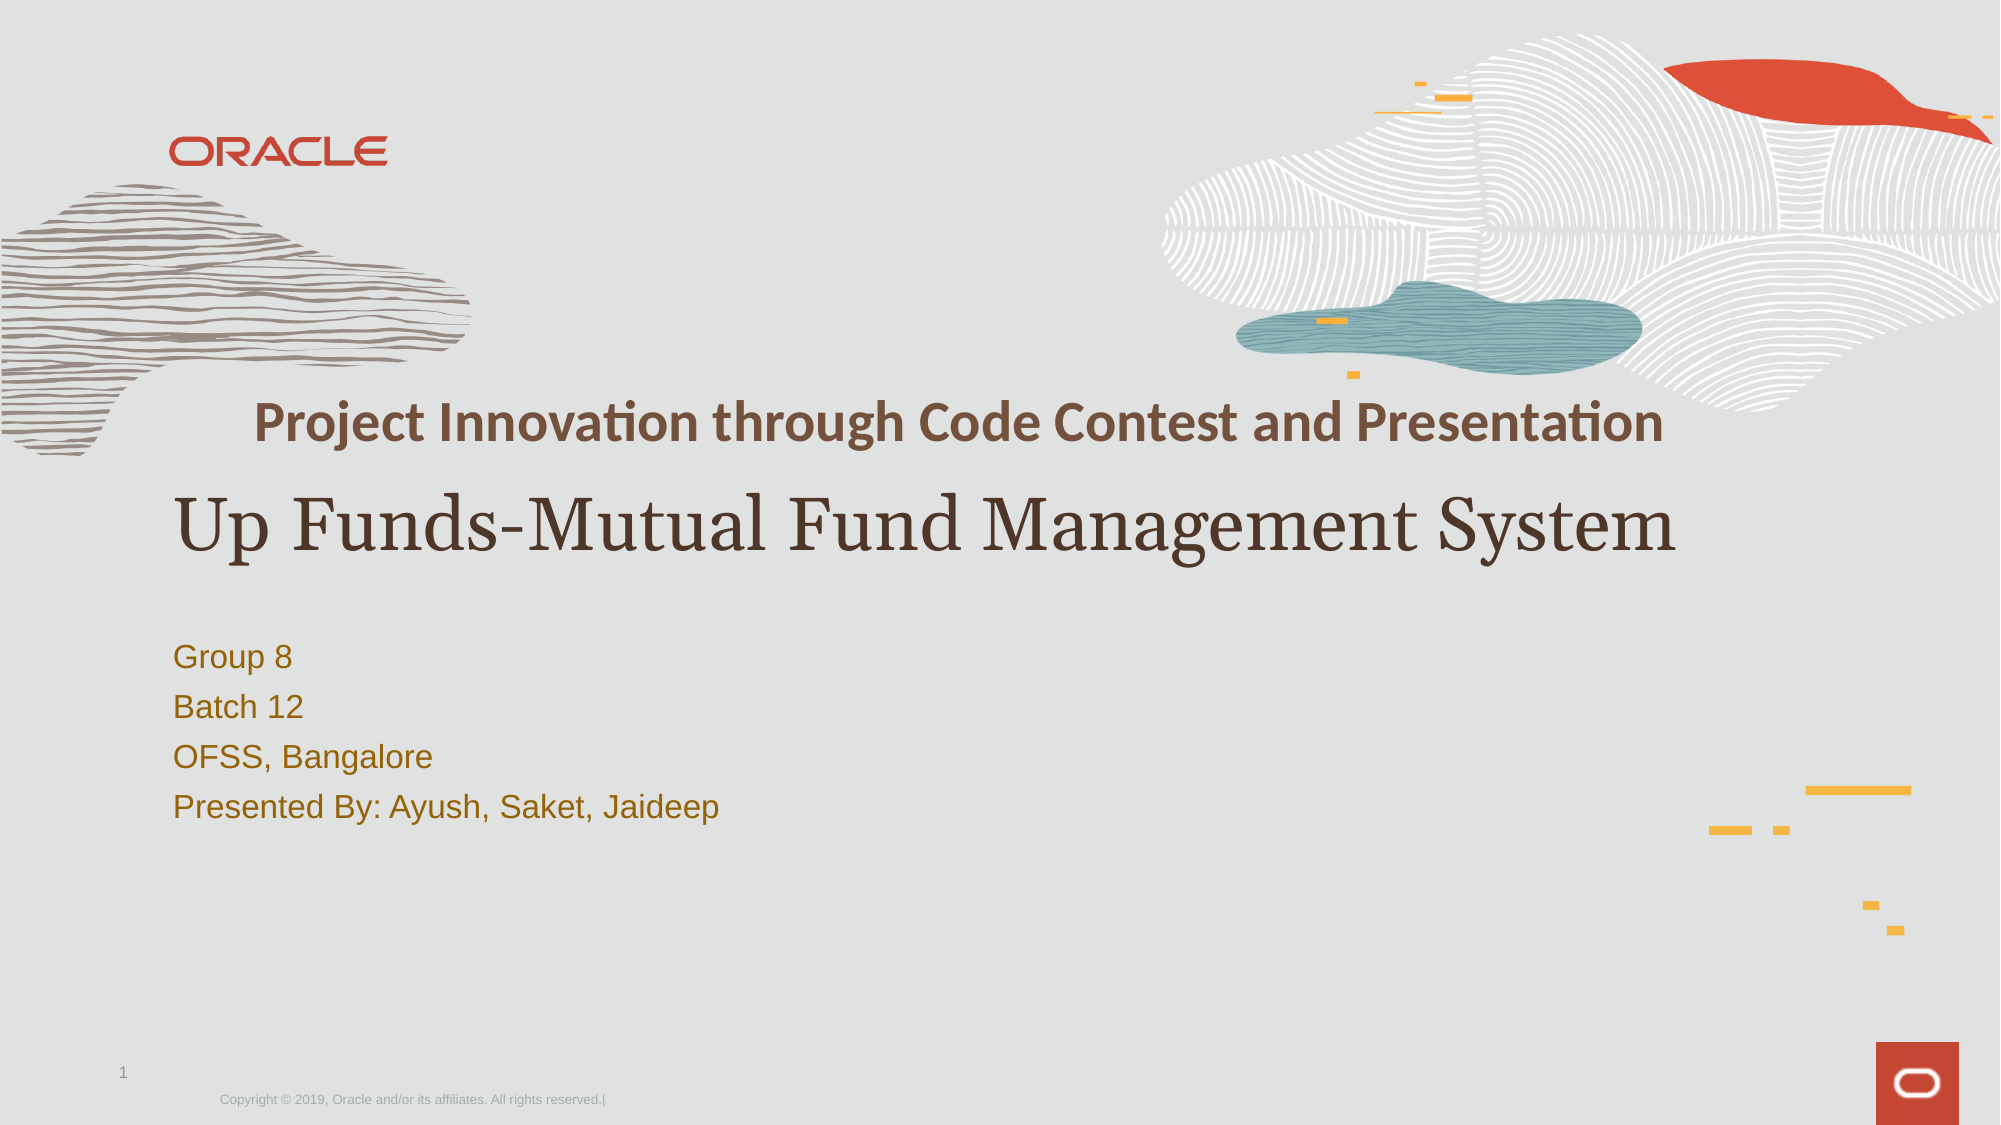

Project Innovation through Code Contest and Presentation
# Up Funds-Mutual Fund Management System
Group 8
Batch 12
OFSS, Bangalore
Presented By: Ayush, Saket, Jaideep
1
Copyright © 2019, Oracle and/or its affiliates. All rights reserved.|